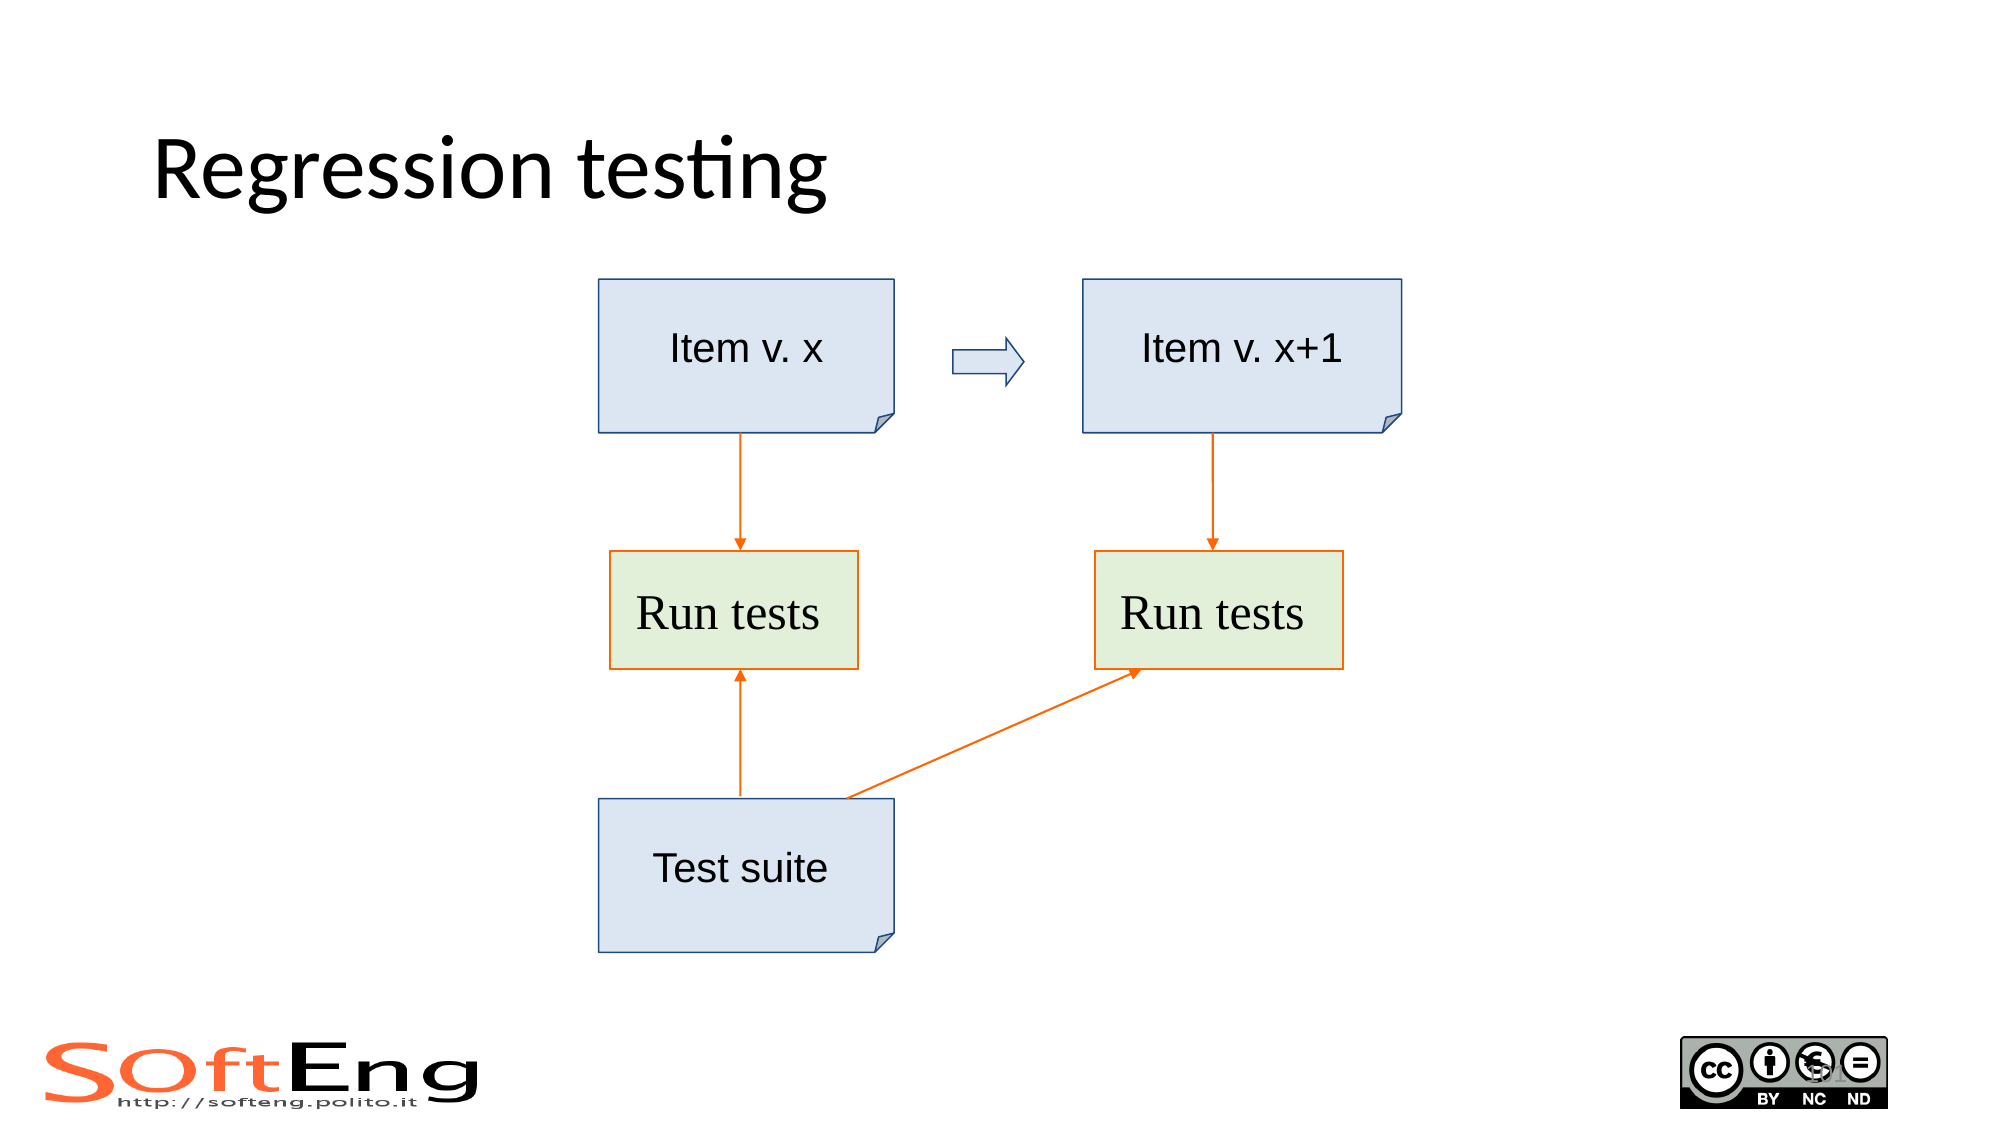

# Regression testing
Item v. x
Item v. x+1

Run tests
Run tests

Test suite
101